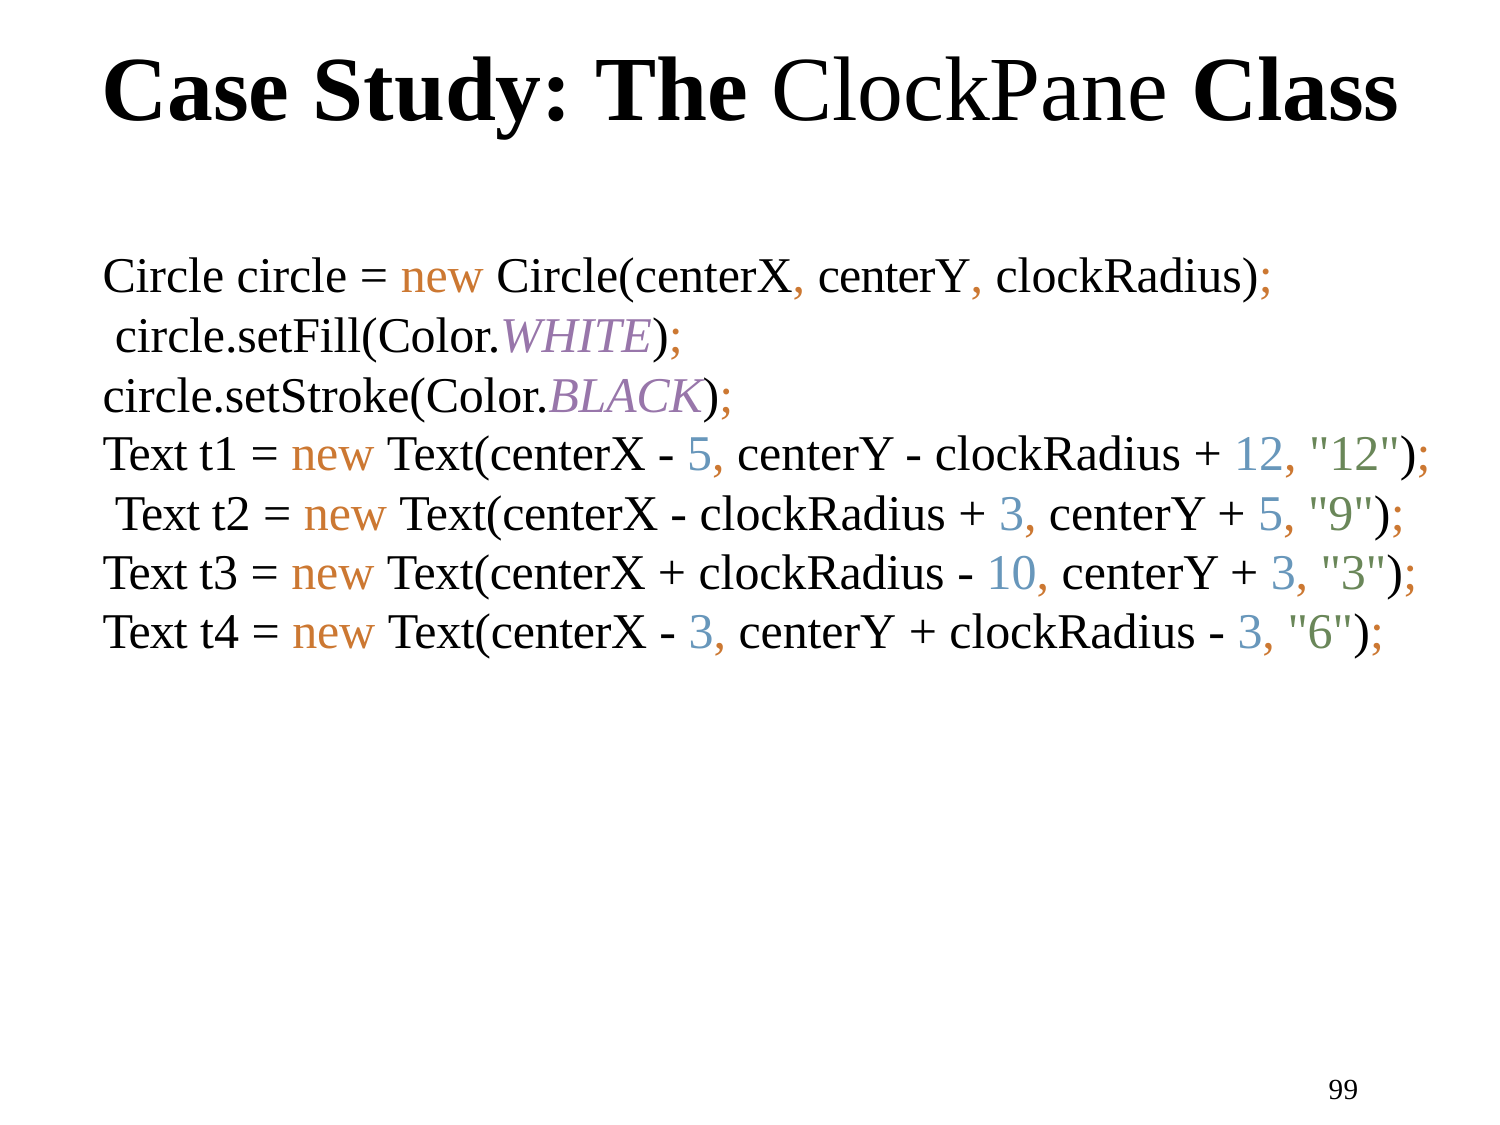

# Case Study: The ClockPane Class
Circle circle = new Circle(centerX, centerY, clockRadius);  circle.setFill(Color.WHITE);  circle.setStroke(Color.BLACK);
Text t1 = new Text(centerX - 5, centerY - clockRadius + 12, "12");  Text t2 = new Text(centerX - clockRadius + 3, centerY + 5, "9");  Text t3 = new Text(centerX + clockRadius - 10, centerY + 3, "3");  Text t4 = new Text(centerX - 3, centerY + clockRadius - 3, "6");
99